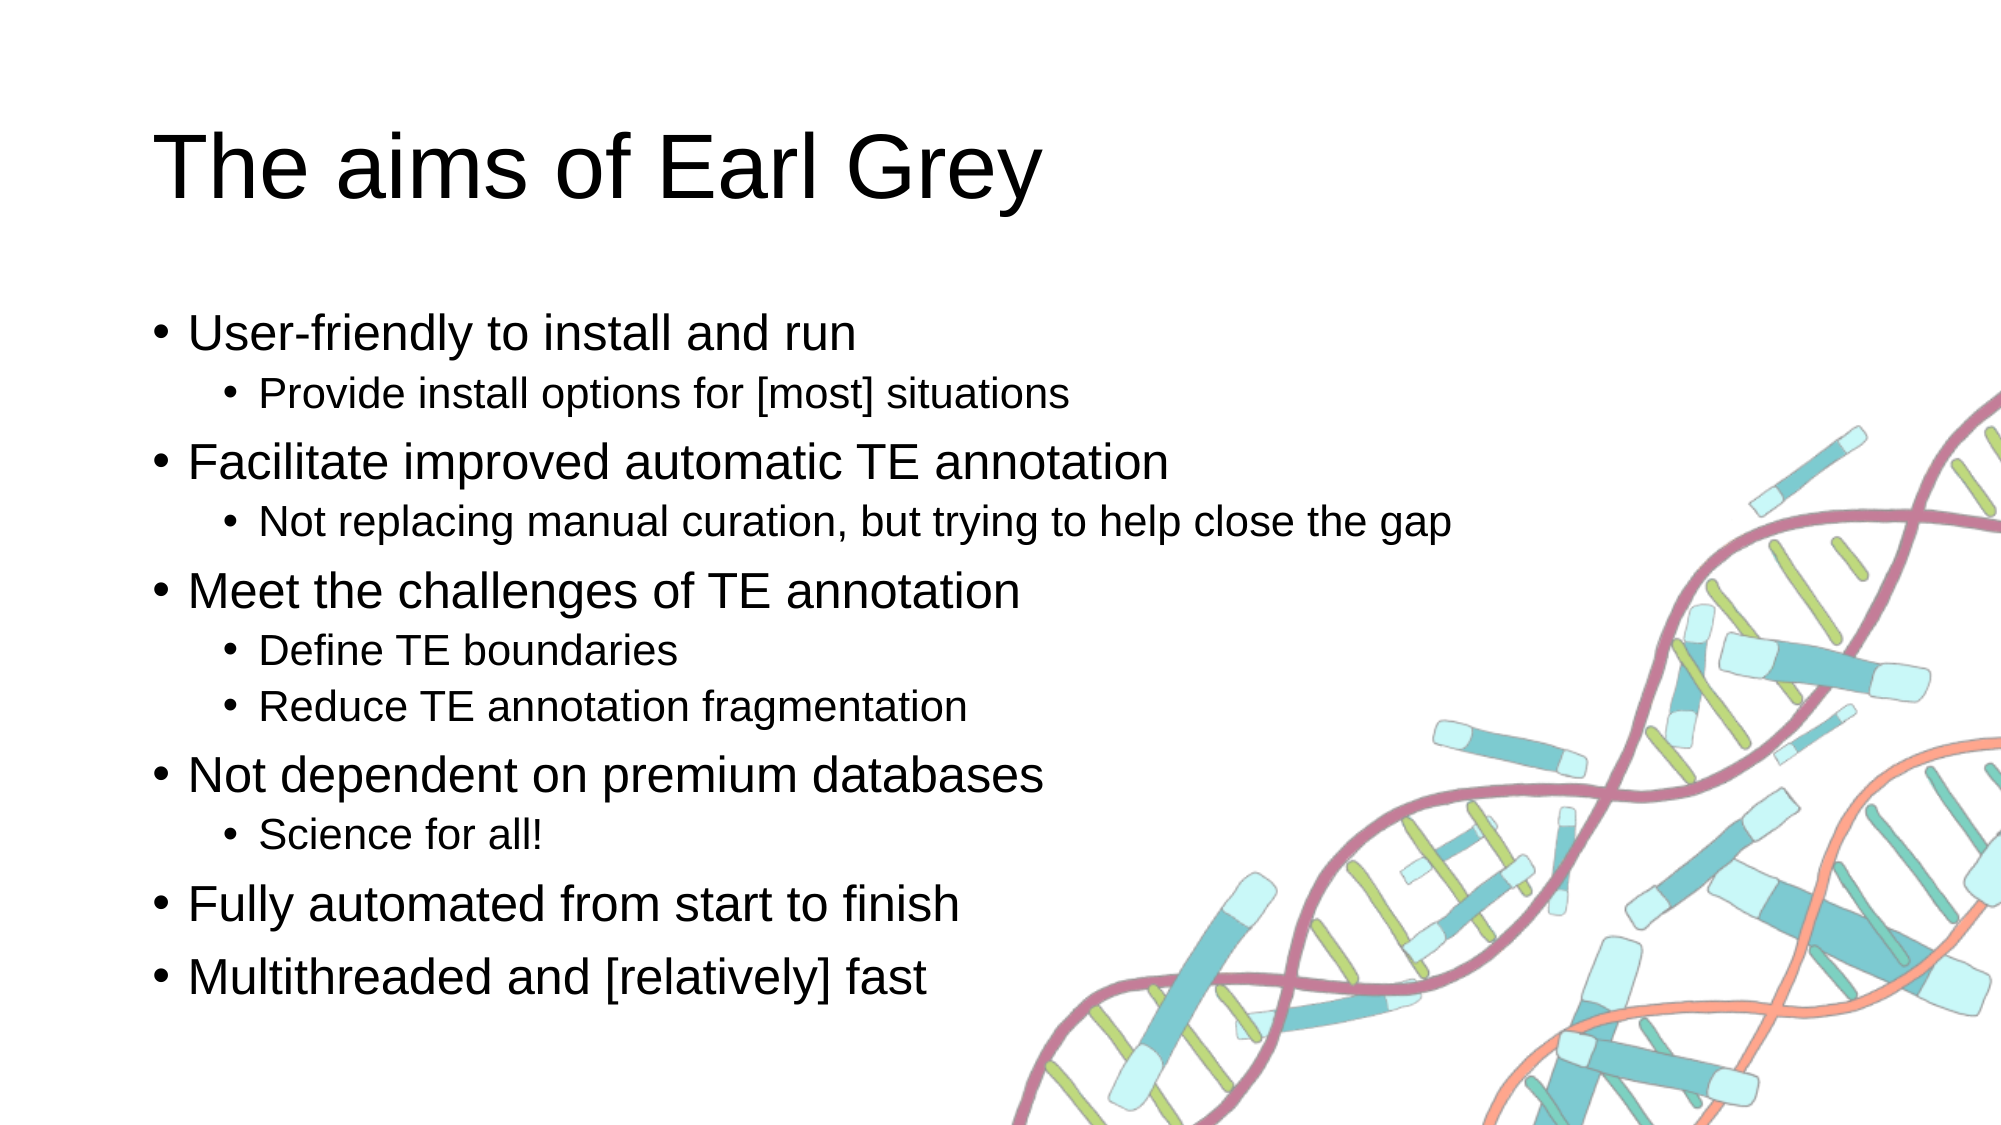

# The aims of Earl Grey
User-friendly to install and run
Provide install options for [most] situations
Facilitate improved automatic TE annotation
Not replacing manual curation, but trying to help close the gap
Meet the challenges of TE annotation
Define TE boundaries
Reduce TE annotation fragmentation
Not dependent on premium databases
Science for all!
Fully automated from start to finish
Multithreaded and [relatively] fast